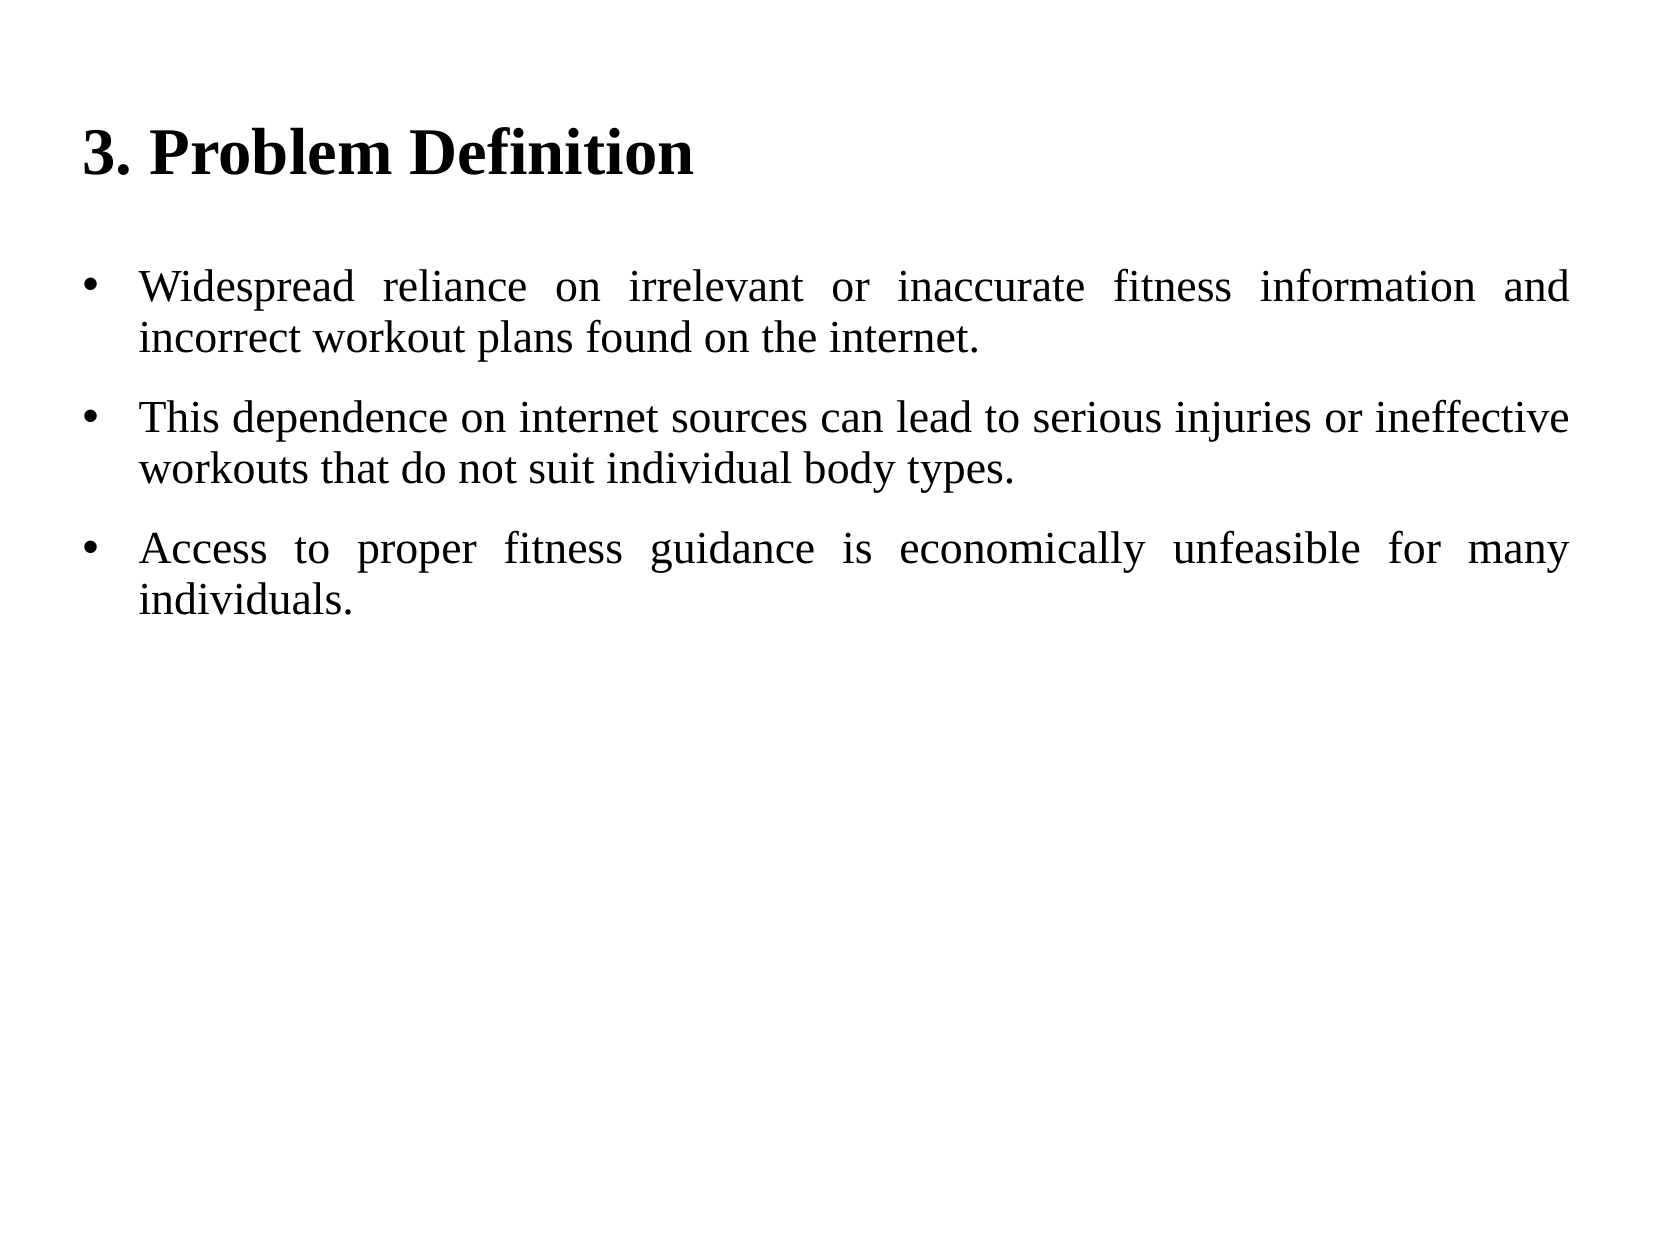

3. Problem Definition
Widespread reliance on irrelevant or inaccurate fitness information and incorrect workout plans found on the internet.
This dependence on internet sources can lead to serious injuries or ineffective workouts that do not suit individual body types.
Access to proper fitness guidance is economically unfeasible for many individuals.